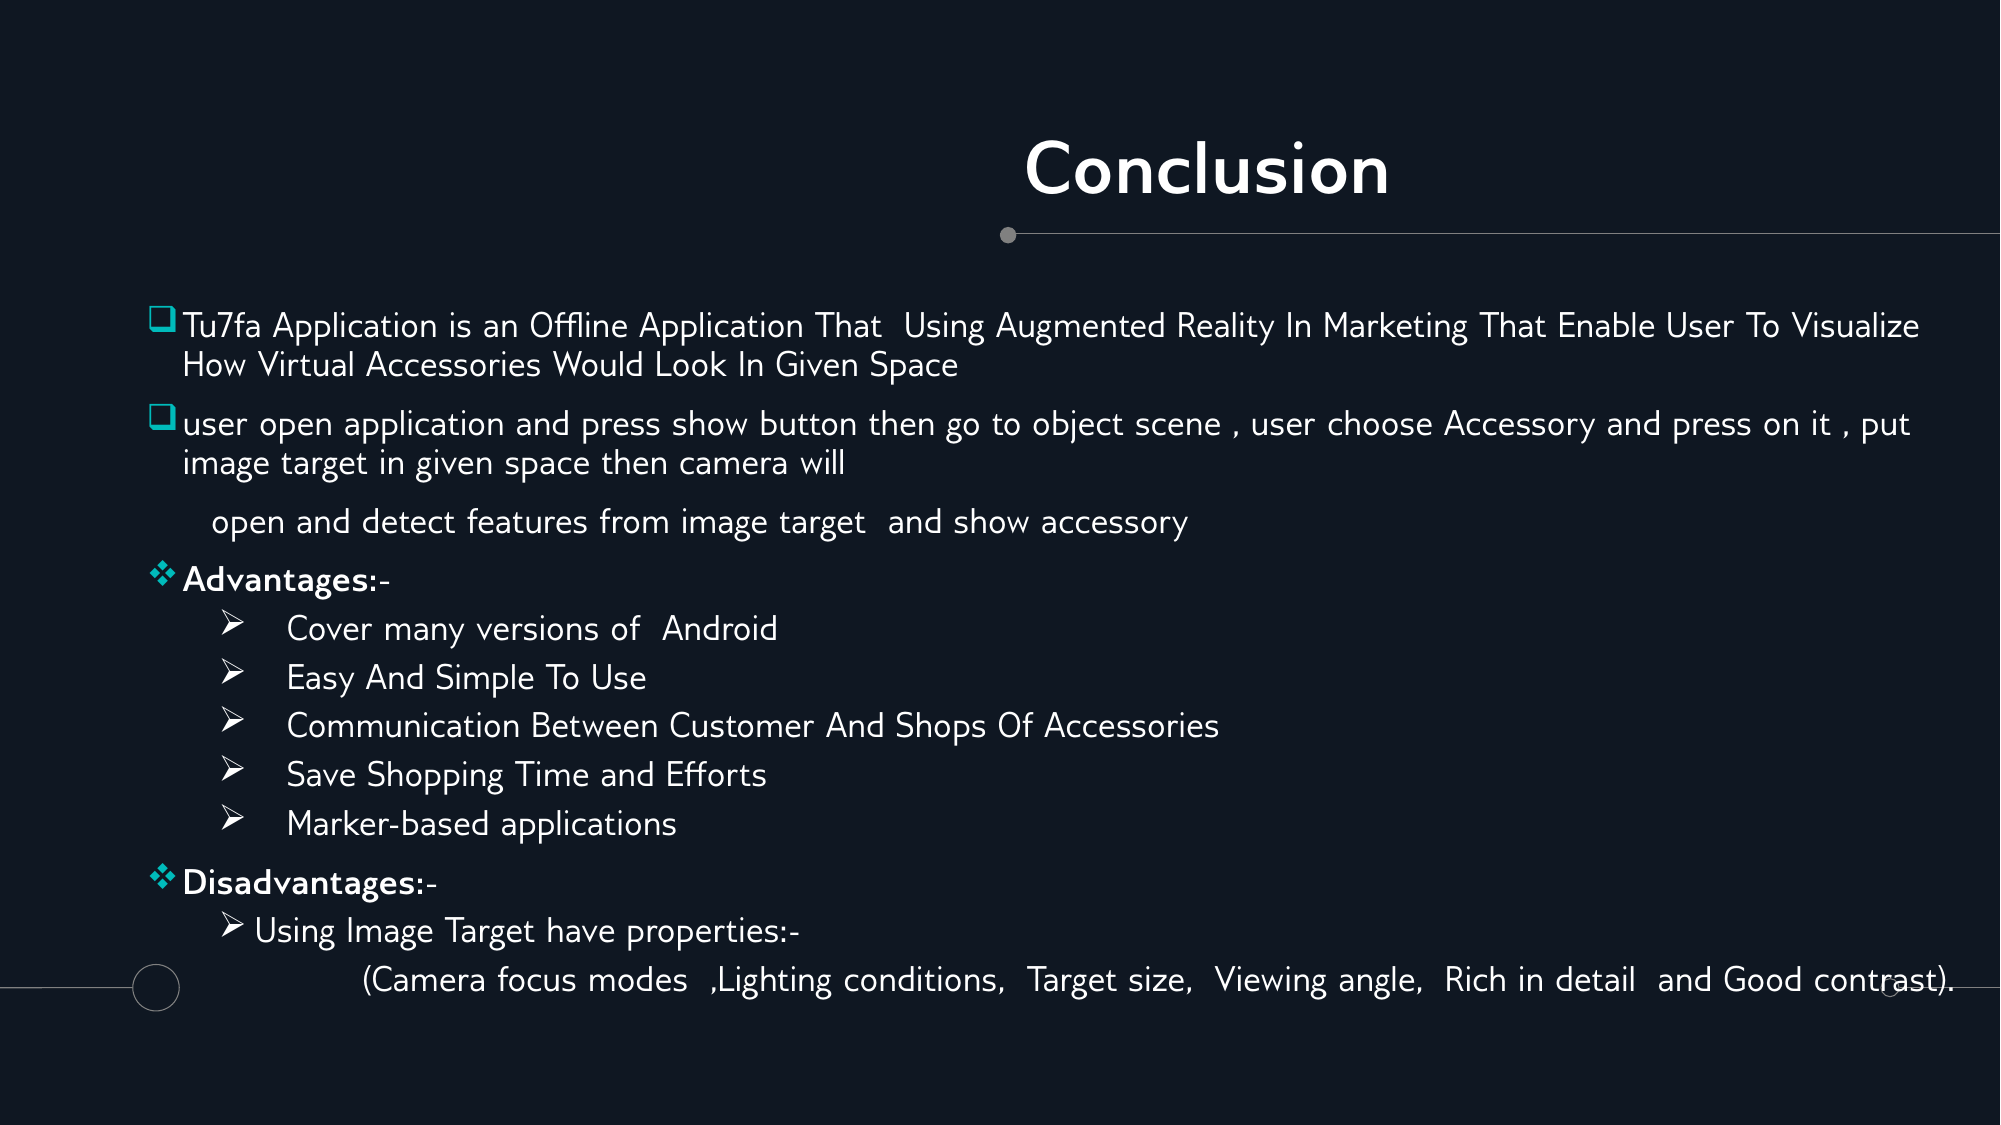

# Conclusion

Tu7fa Application is an Offline Application That  Using Augmented Reality In Marketing That Enable User To Visualize How Virtual Accessories Would Look In Given Space
user open application and press show button then go to object scene , user choose Accessory and press on it , put image target in given space then camera will
      open and detect features from image target  and show accessory
Advantages:-
   Cover many versions of  Android
   Easy And Simple To Use
   Communication Between Customer And Shops Of Accessories
   Save Shopping Time and Efforts
   Marker-based applications
Disadvantages:-
Using Image Target have properties:-
 	(Camera focus modes  ,Lighting conditions,  Target size,  Viewing angle,  Rich in detail  and Good contrast).

22